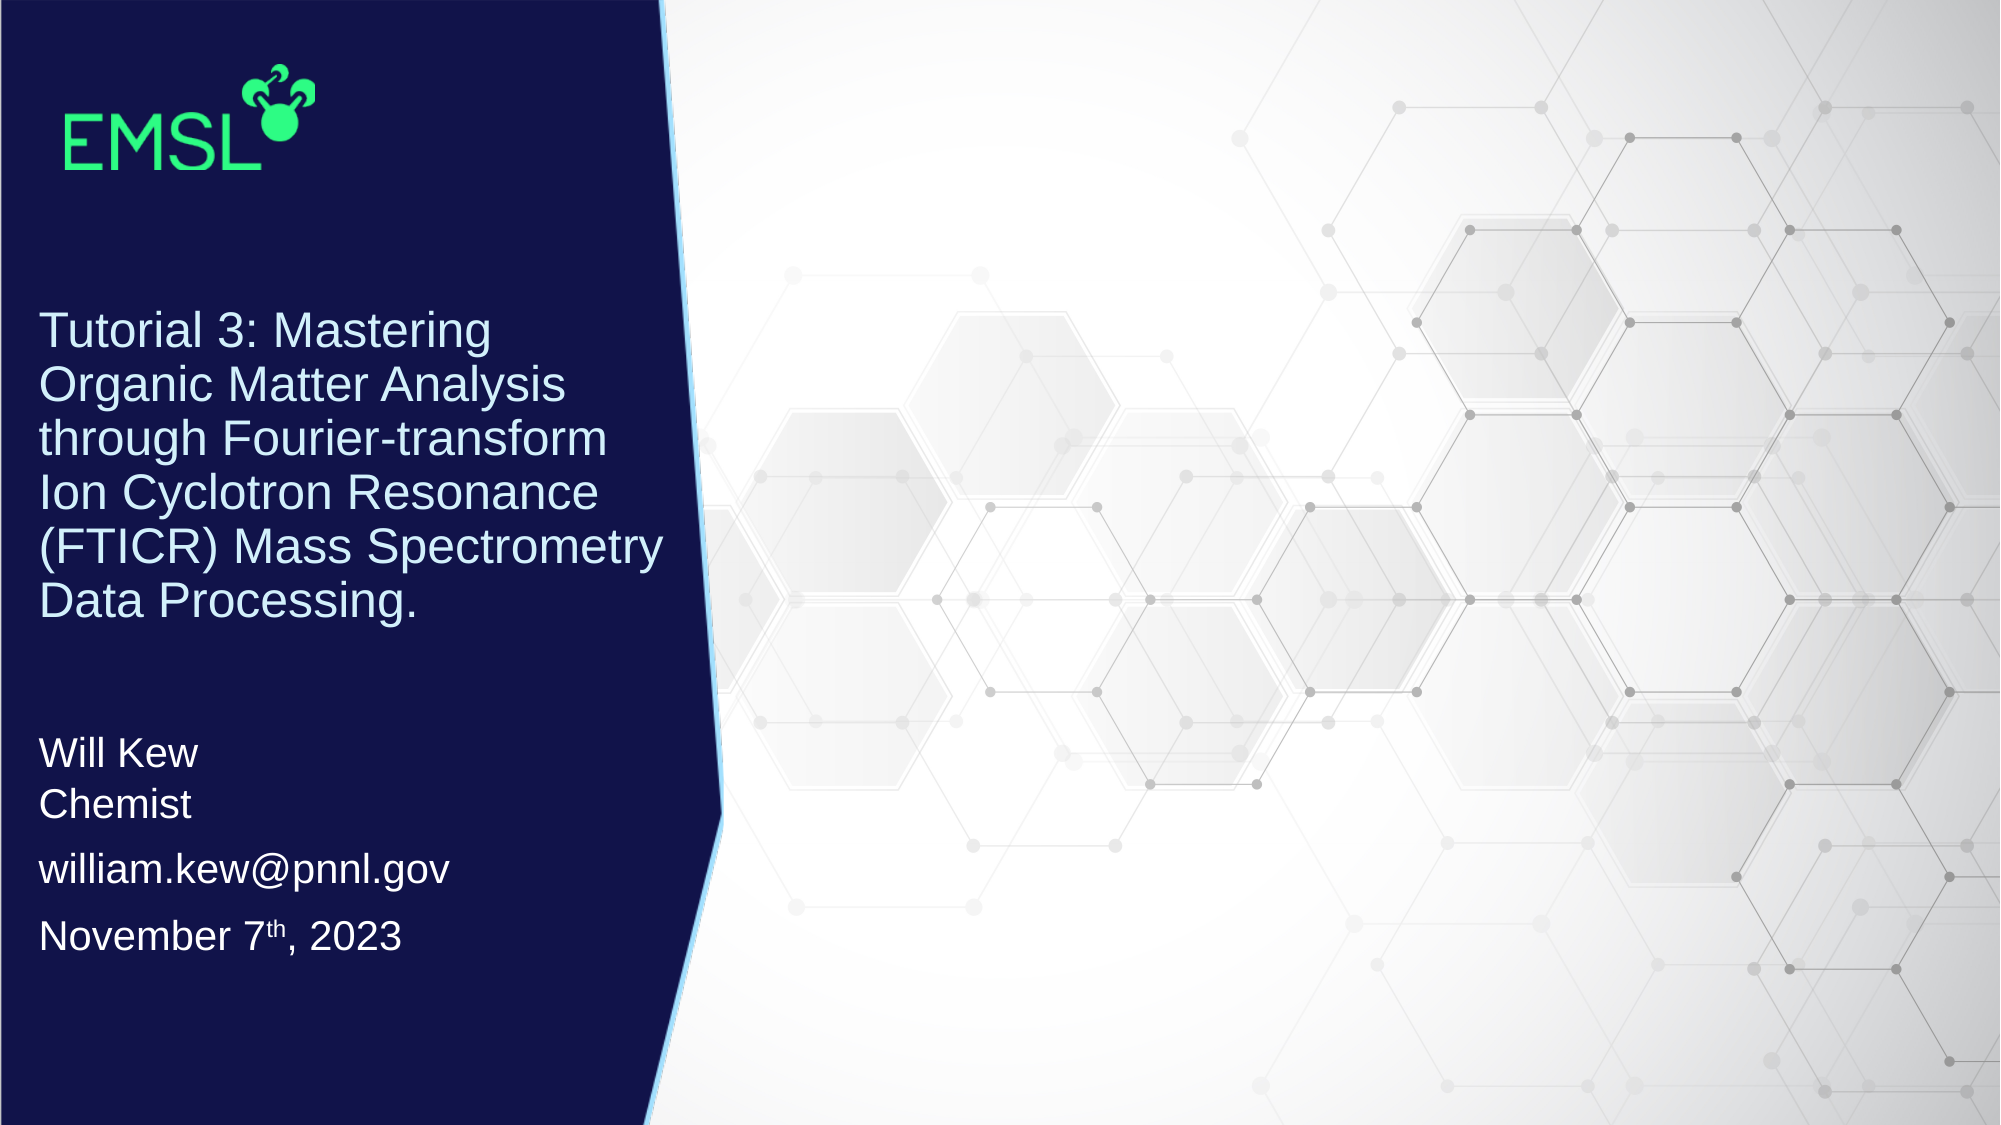

# Tutorial 3: Mastering Organic Matter Analysis through Fourier-transform Ion Cyclotron Resonance (FTICR) Mass Spectrometry Data Processing.
Will Kew
Chemist
william.kew@pnnl.gov
November 7th, 2023